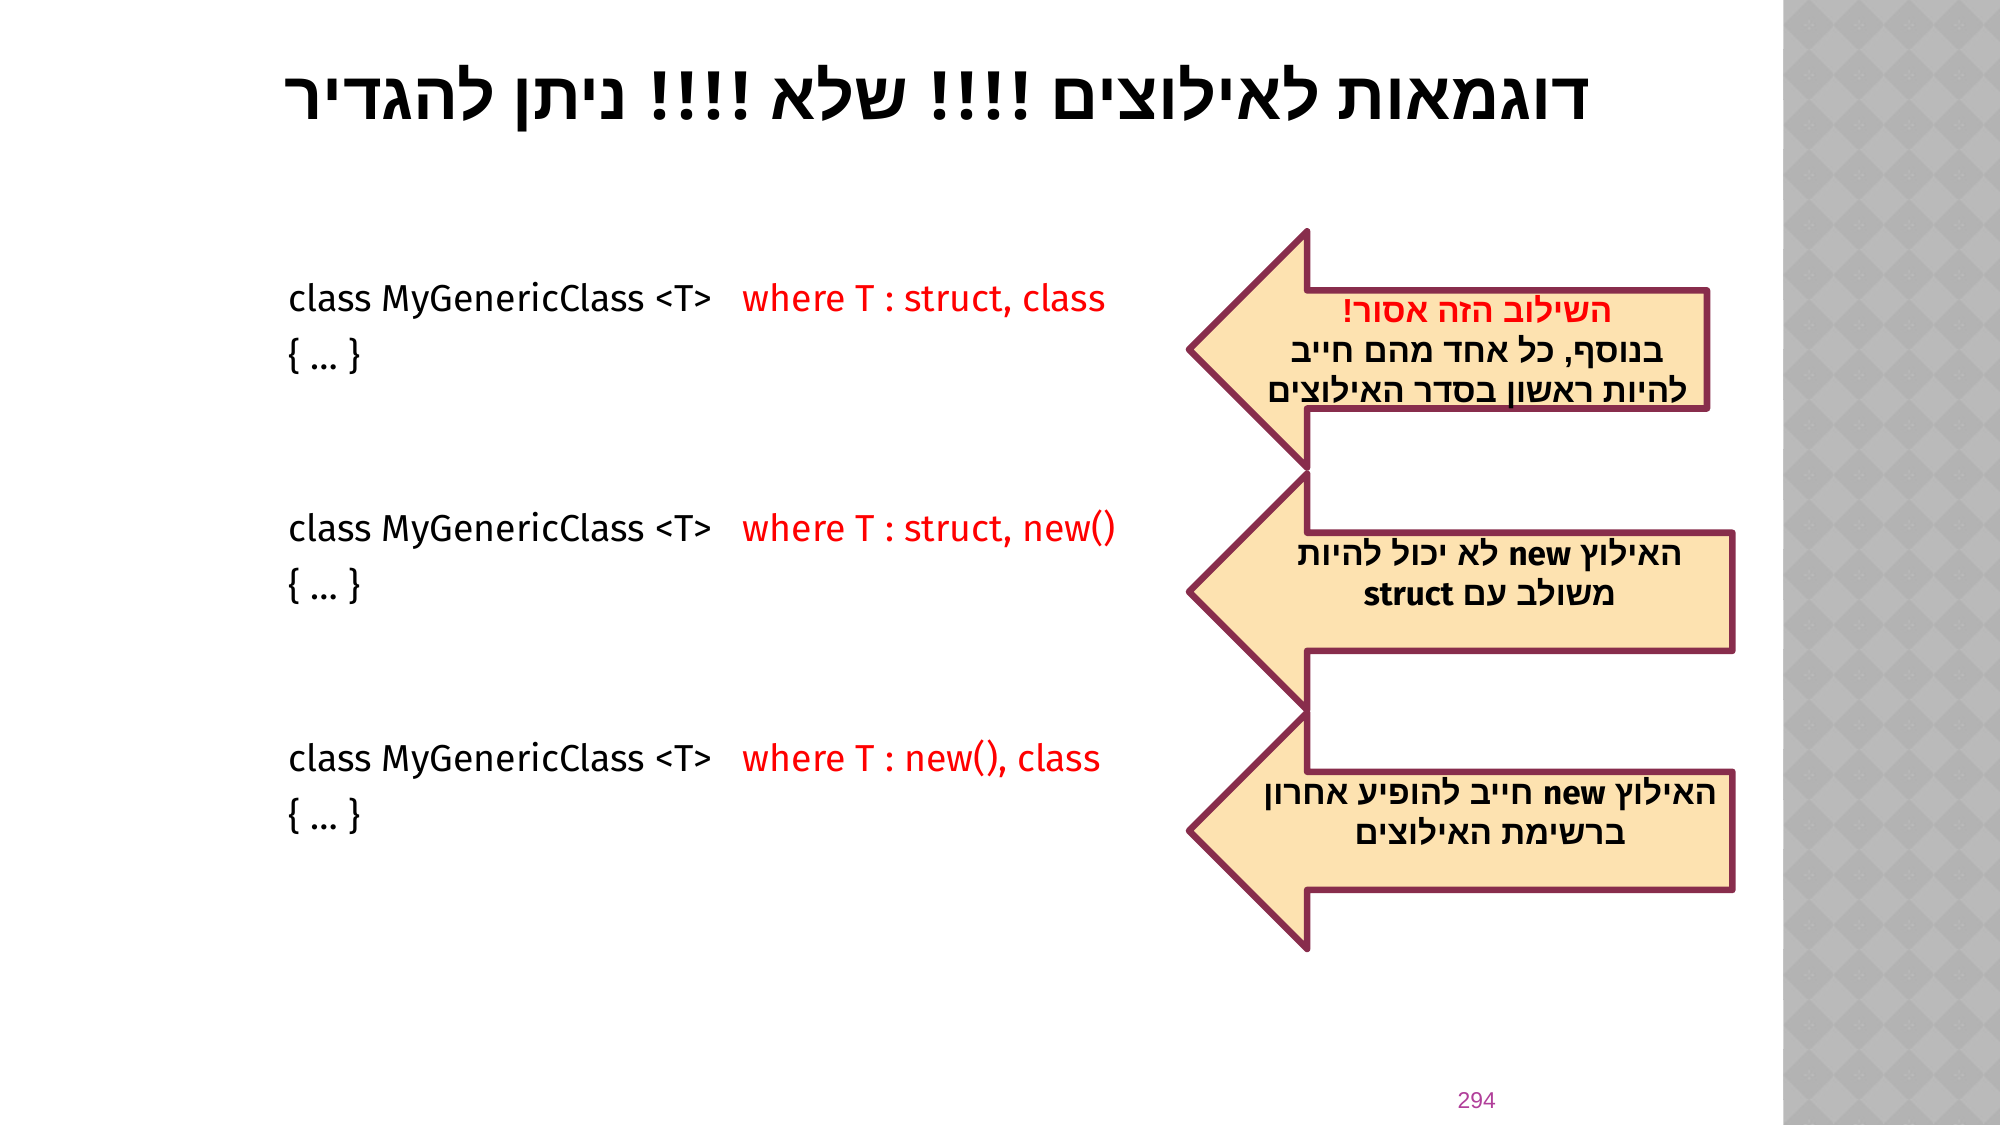

# דוגמאות לאילוצים !!!! שלא !!!! ניתן להגדיר
השילוב הזה אסור!
בנוסף, כל אחד מהם חייב להיות ראשון בסדר האילוצים
class MyGenericClass <T>   where T : struct, class
{ … }

class MyGenericClass <T>   where T : struct, new()
{ … }

class MyGenericClass <T>   where T : new(), class
{ … }

האילוץ new לא יכול להיות משולב עם struct

האילוץ new חייב להופיע אחרון ברשימת האילוצים

294